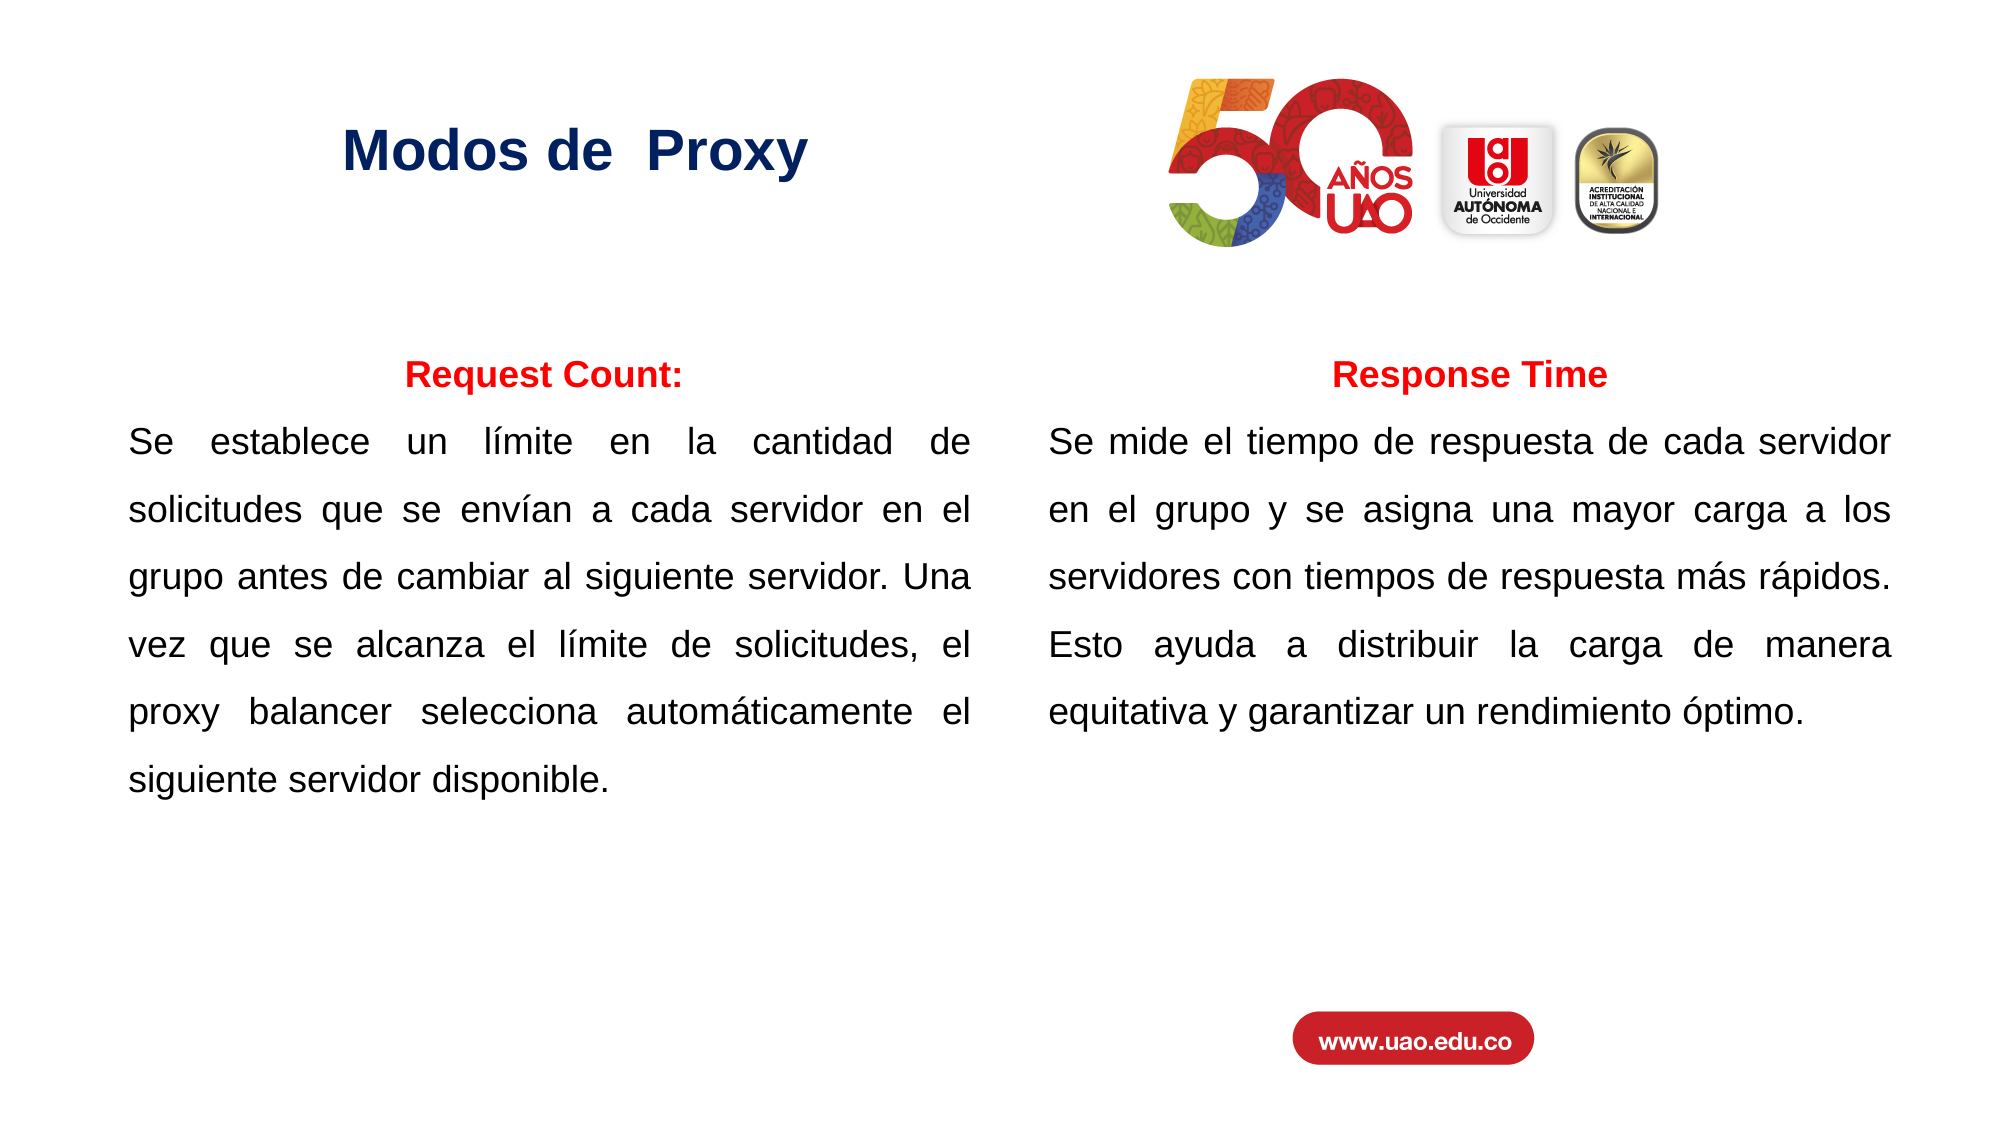

Modos de  Proxy
Request Count:
Se establece un límite en la cantidad de solicitudes que se envían a cada servidor en el grupo antes de cambiar al siguiente servidor. Una vez que se alcanza el límite de solicitudes, el proxy balancer selecciona automáticamente el siguiente servidor disponible.
Response Time
Se mide el tiempo de respuesta de cada servidor en el grupo y se asigna una mayor carga a los servidores con tiempos de respuesta más rápidos. Esto ayuda a distribuir la carga de manera equitativa y garantizar un rendimiento óptimo.